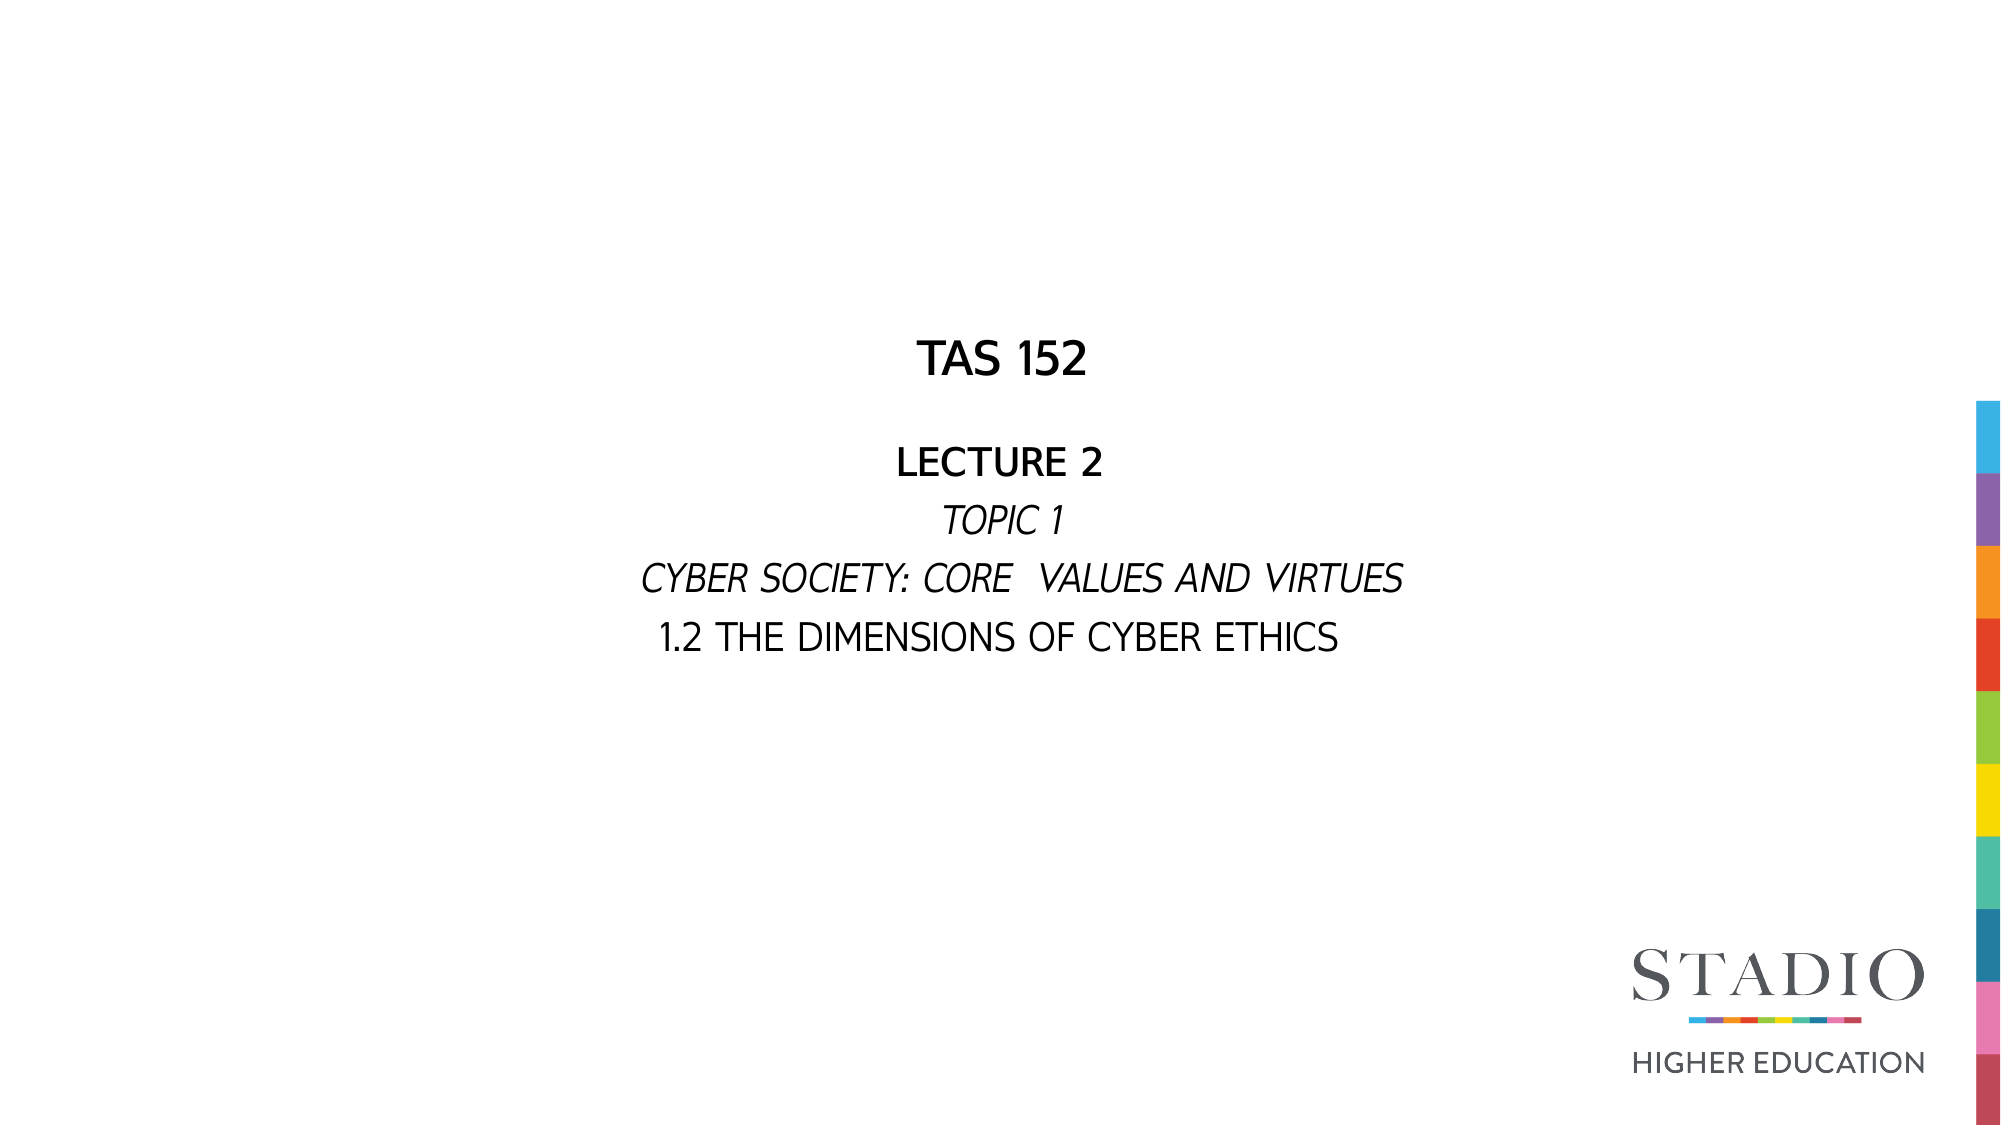

# TAS 152
LECTURE 2
TOPIC 1
 CYBER SOCIETY: CORE  VALUES AND VIRTUES
1.2 THE DIMENSIONS OF CYBER ETHICS